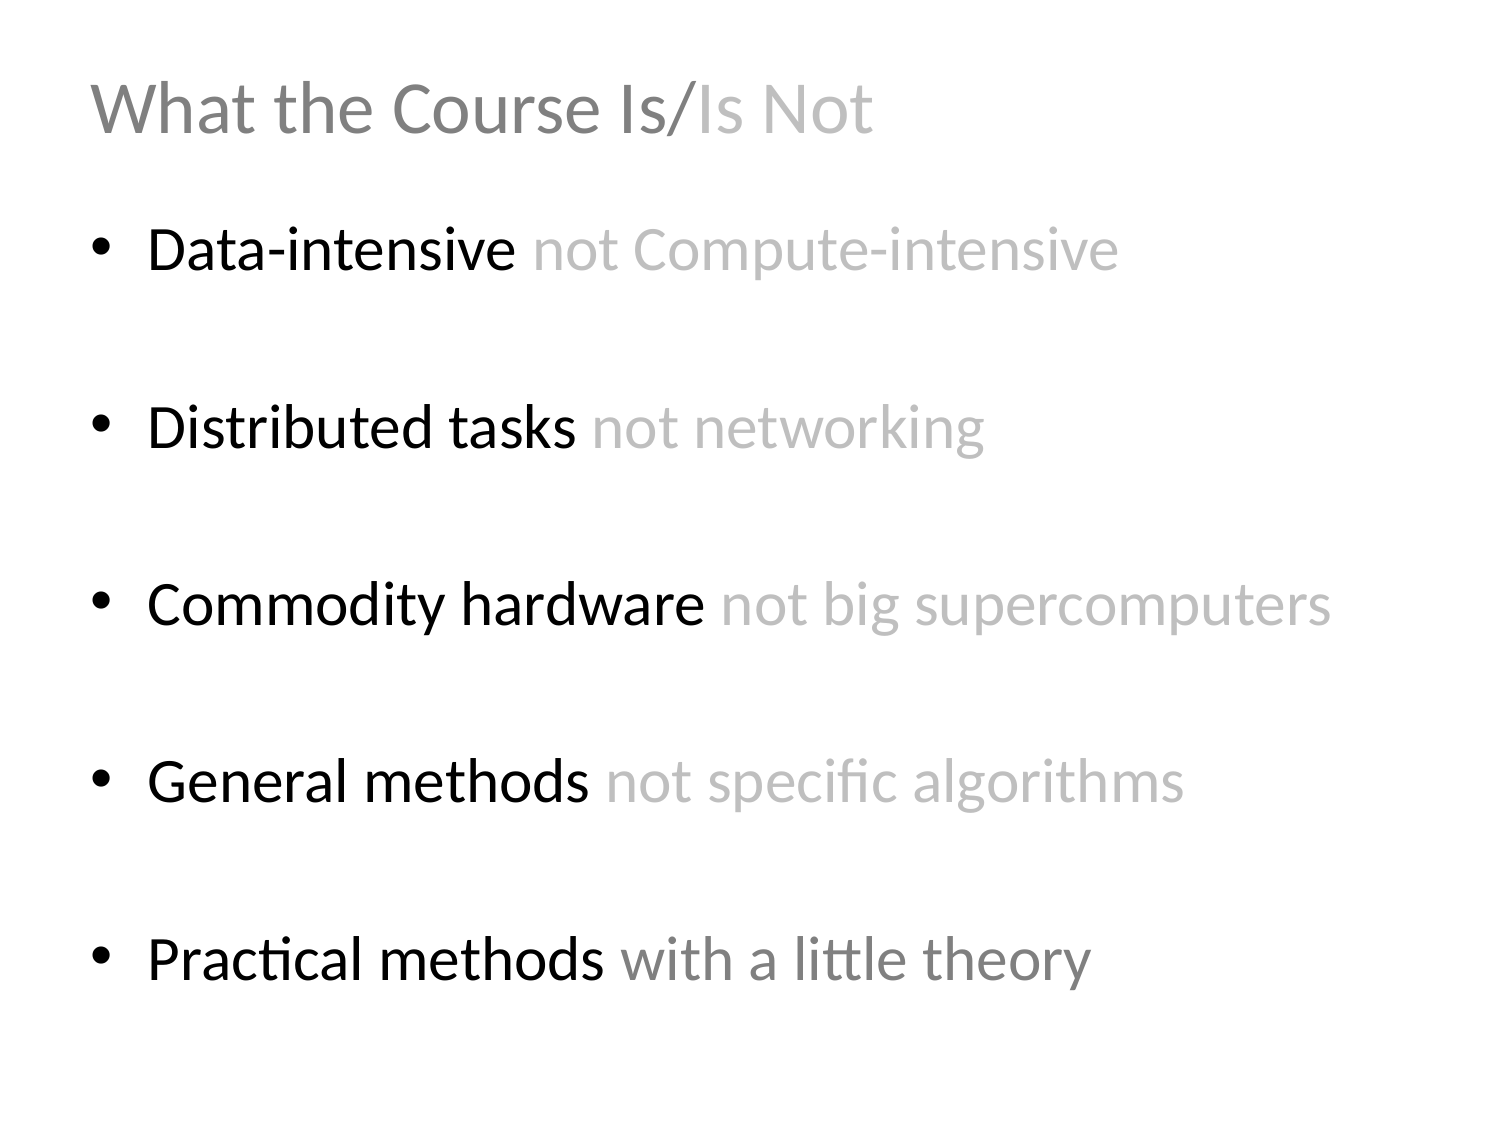

# What the Course Is/Is Not
Data-intensive not Compute-intensive

Distributed tasks not networking

Commodity hardware not big supercomputers

General methods not specific algorithms

Practical methods with a little theory